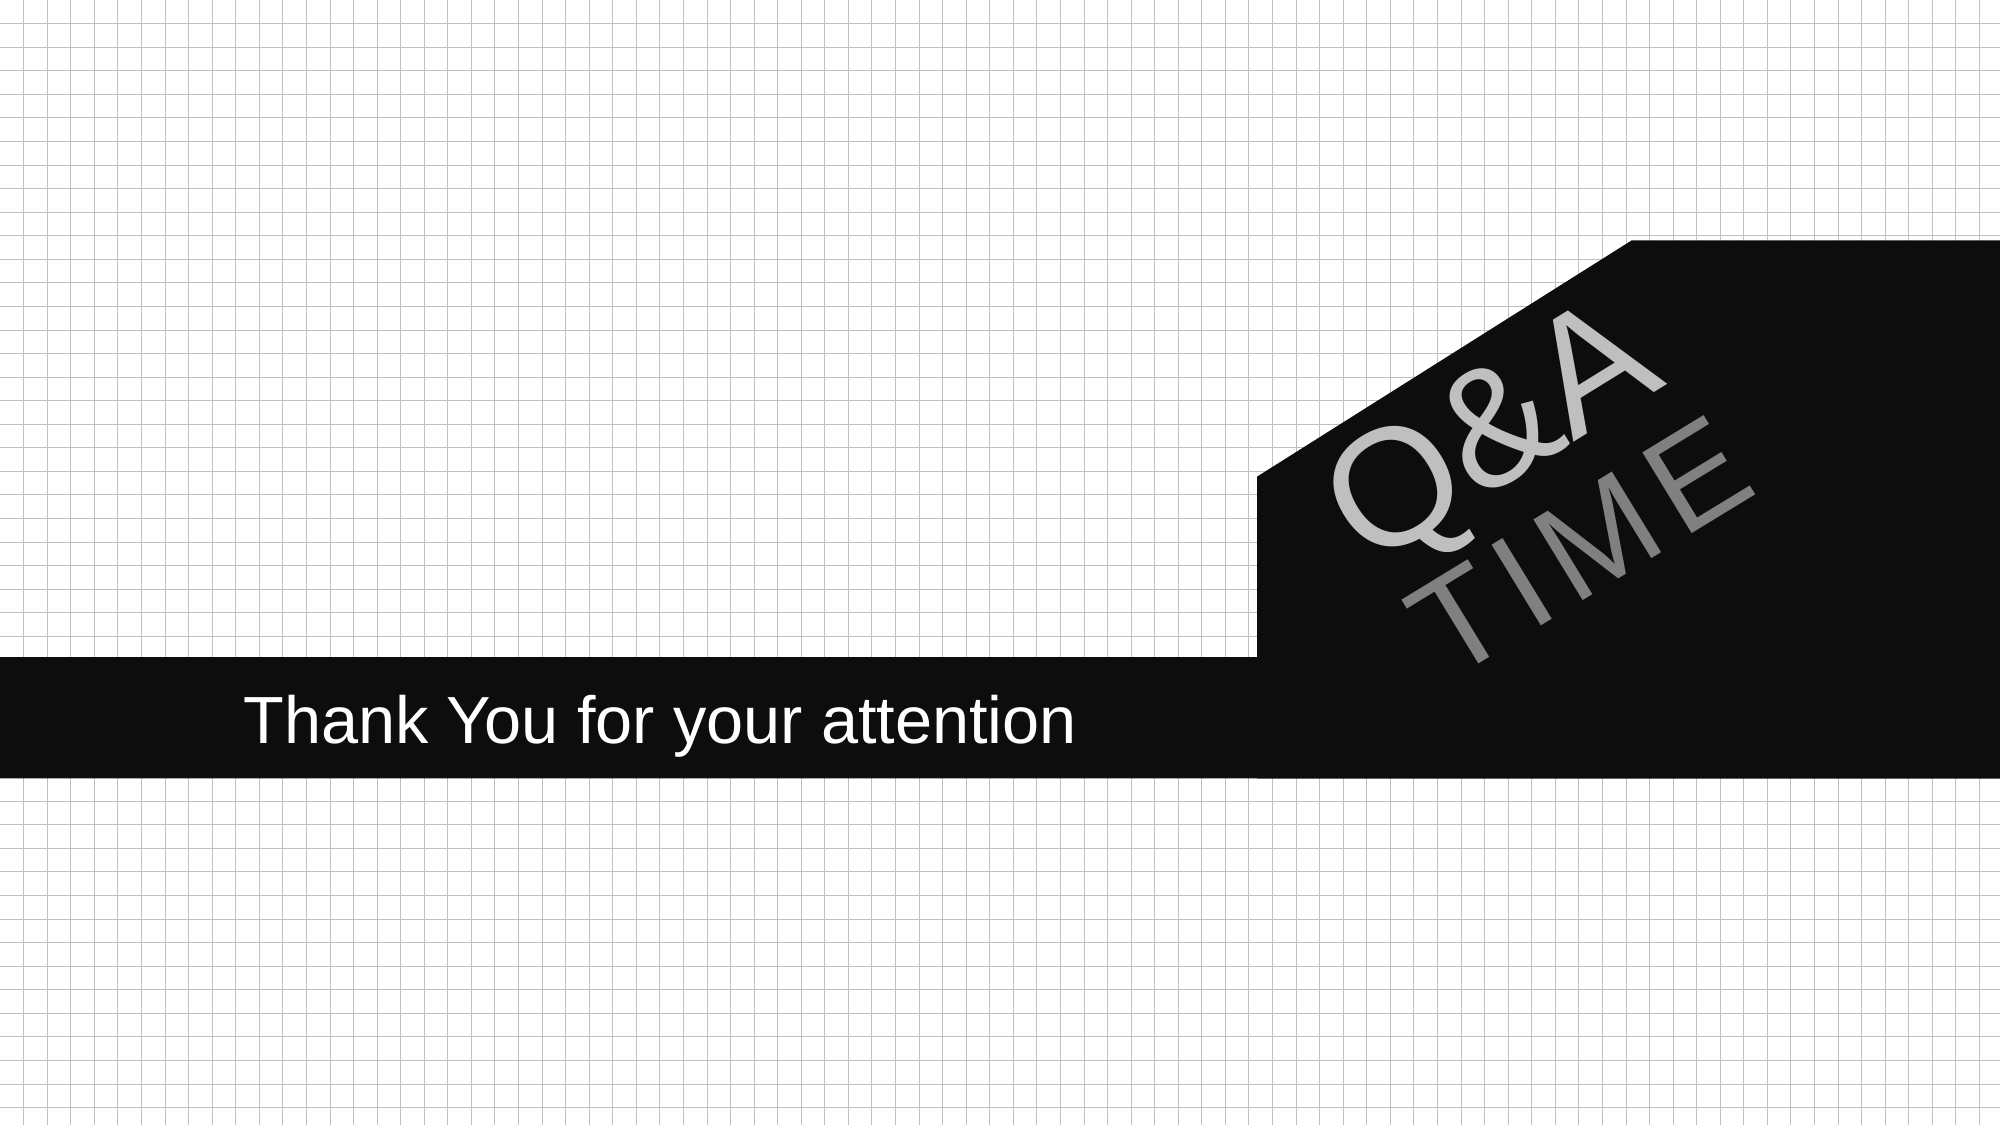

Q&A
TIME

Thank You for your attention